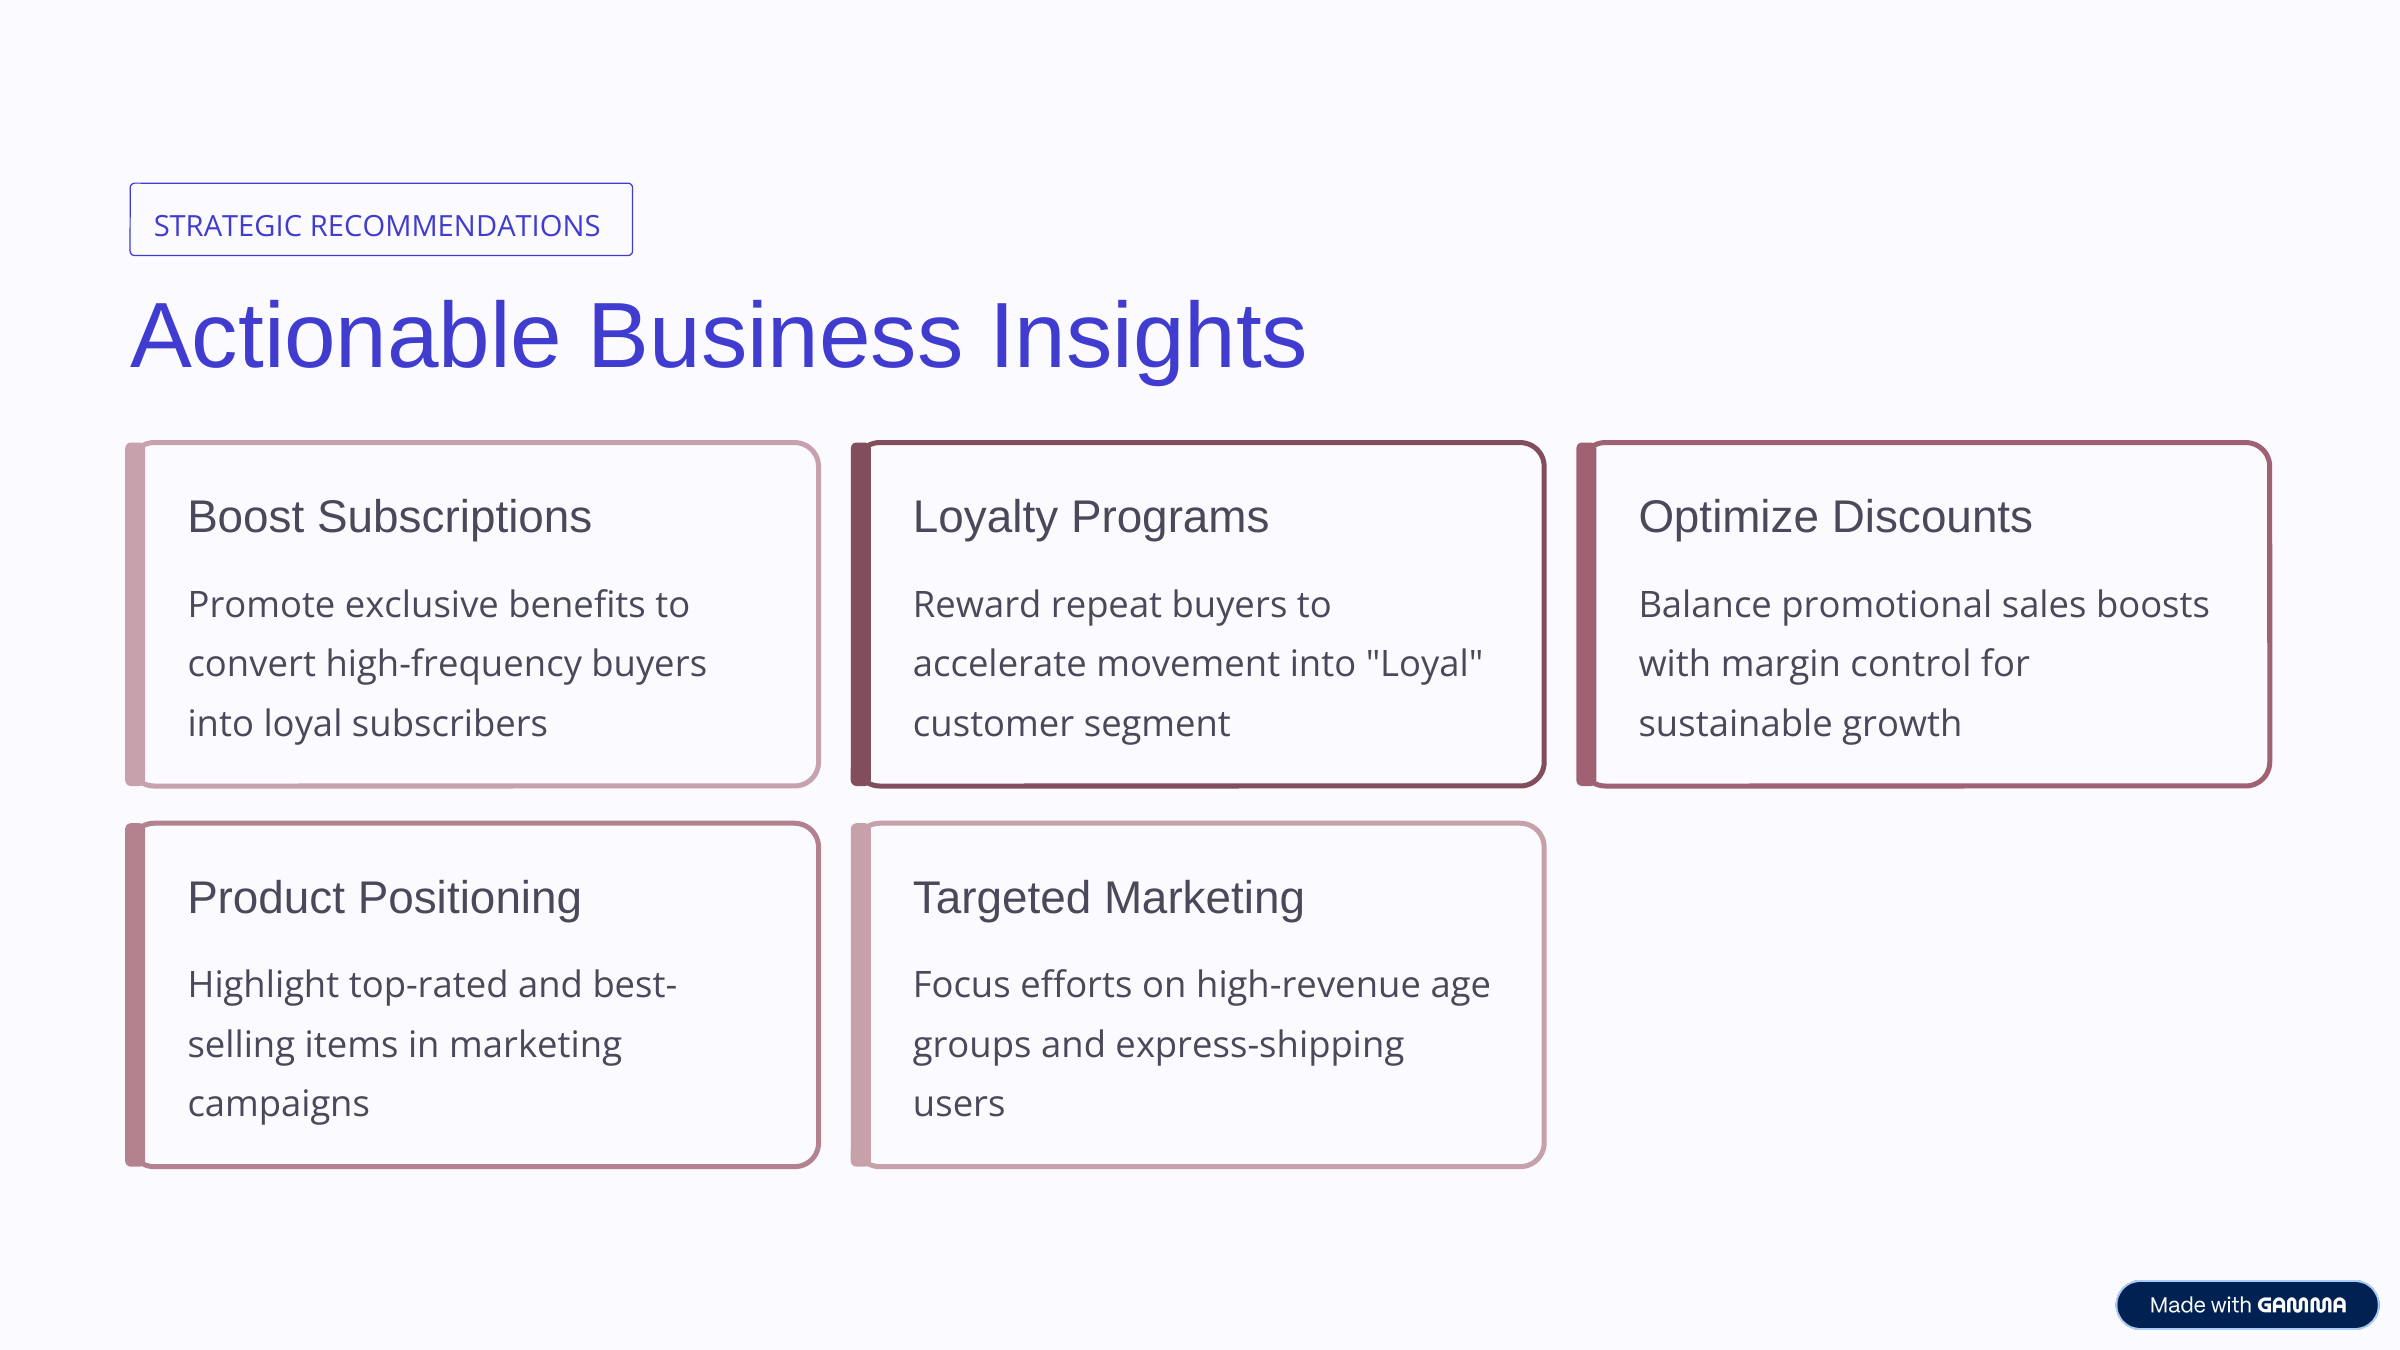

STRATEGIC RECOMMENDATIONS
Actionable Business Insights

Boost Subscriptions
Loyalty Programs
Optimize Discounts
Promote exclusive benefits to convert high-frequency buyers into loyal subscribers
Reward repeat buyers to accelerate movement into "Loyal" customer segment
Balance promotional sales boosts with margin control for sustainable growth

Product Positioning
Targeted Marketing
Highlight top-rated and best-selling items in marketing campaigns
Focus efforts on high-revenue age groups and express-shipping users